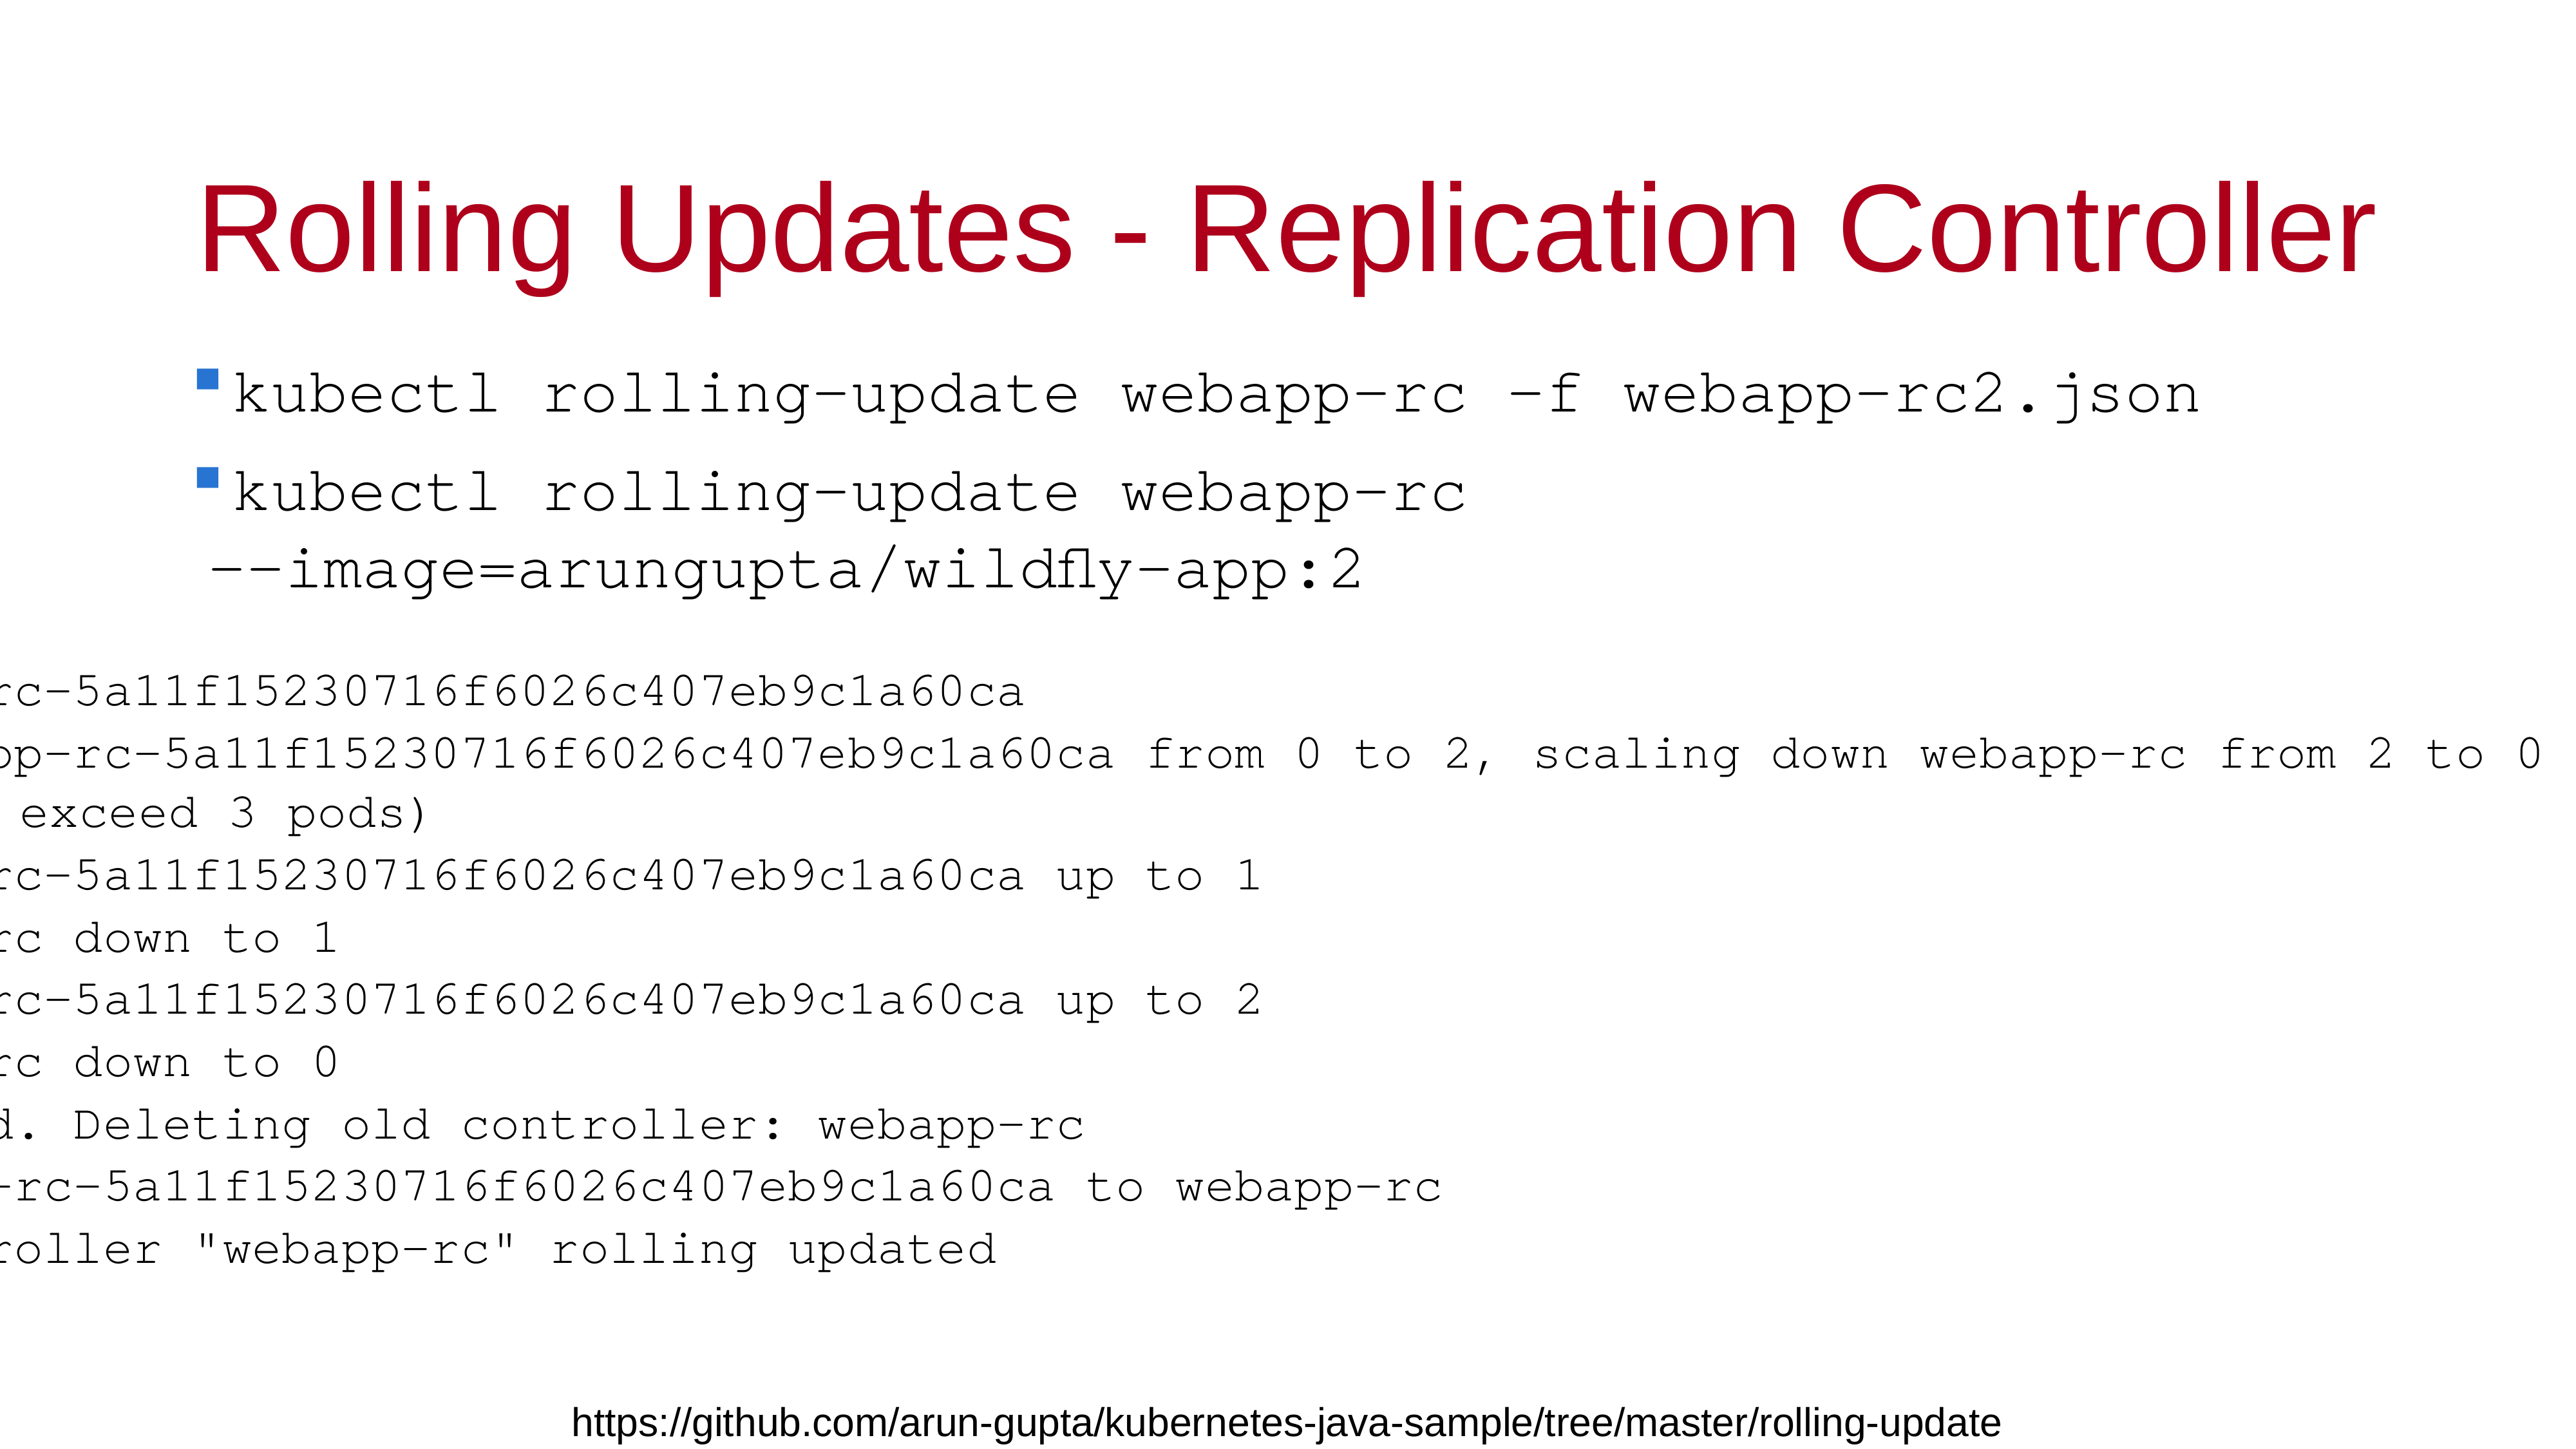

# Rolling Updates - Replication Controller
kubectl rolling-update webapp-rc -f webapp-rc2.json
kubectl rolling-update webapp-rc --image=arungupta/wildfly-app:2
Created webapp-rc-5a11f15230716f6026c407eb9c1a60ca
Scaling up webapp-rc-5a11f15230716f6026c407eb9c1a60ca from 0 to 2, scaling down webapp-rc from 2 to 0 (keep 2 pods available, don't exceed 3 pods)
Scaling webapp-rc-5a11f15230716f6026c407eb9c1a60ca up to 1
Scaling webapp-rc down to 1
Scaling webapp-rc-5a11f15230716f6026c407eb9c1a60ca up to 2
Scaling webapp-rc down to 0
Update succeeded. Deleting old controller: webapp-rc
Renaming webapp-rc-5a11f15230716f6026c407eb9c1a60ca to webapp-rc
replicationcontroller "webapp-rc" rolling updated
41
https://github.com/arun-gupta/kubernetes-java-sample/tree/master/rolling-update